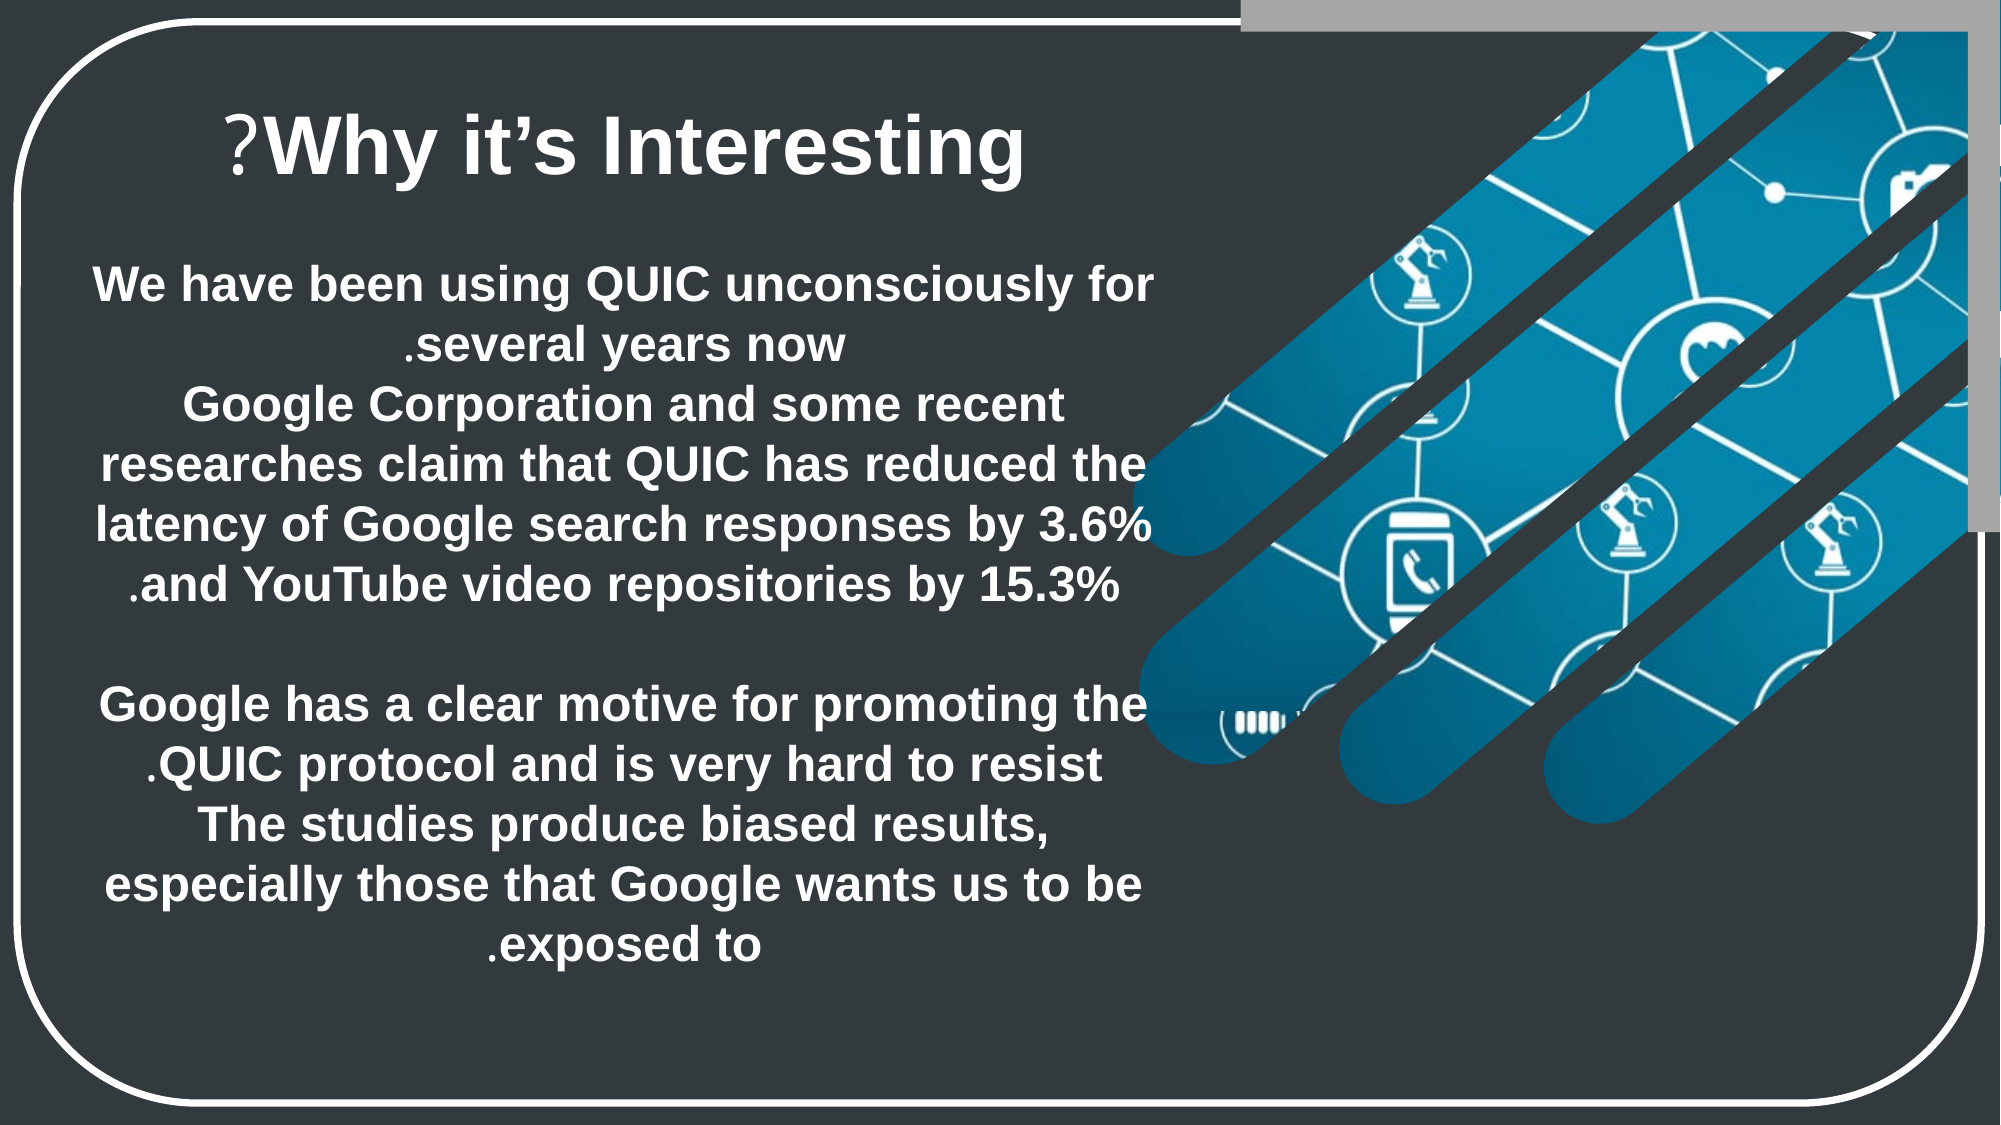

Why it’s Interesting?

We have been using QUIC unconsciously for several years now.
Google Corporation and some recent researches claim that QUIC has reduced the latency of Google search responses by 3.6% and YouTube video repositories by 15.3%.

Google has a clear motive for promoting the QUIC protocol and is very hard to resist.
The studies produce biased results, especially those that Google wants us to be exposed to.